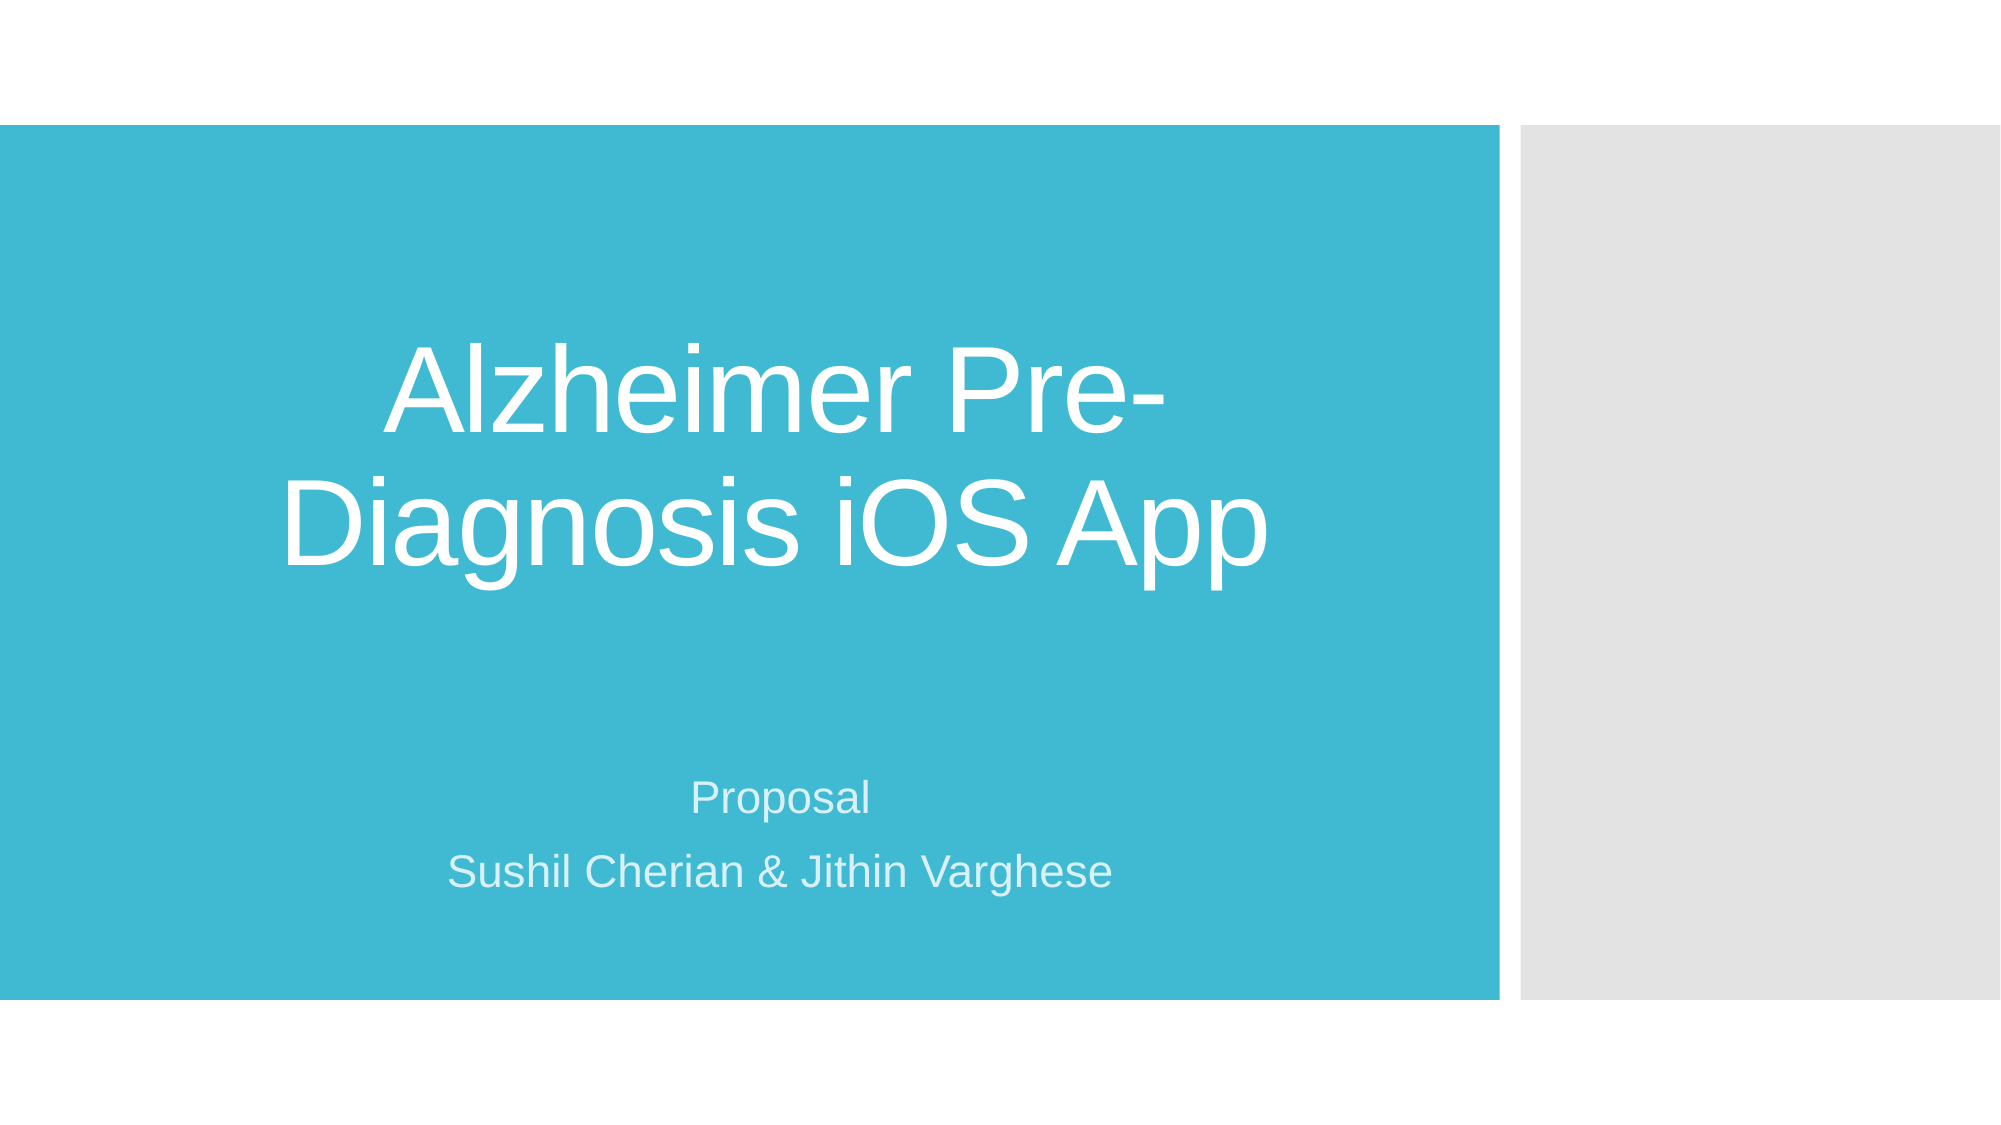

# Alzheimer Pre-Diagnosis iOS App
Proposal
Sushil Cherian & Jithin Varghese